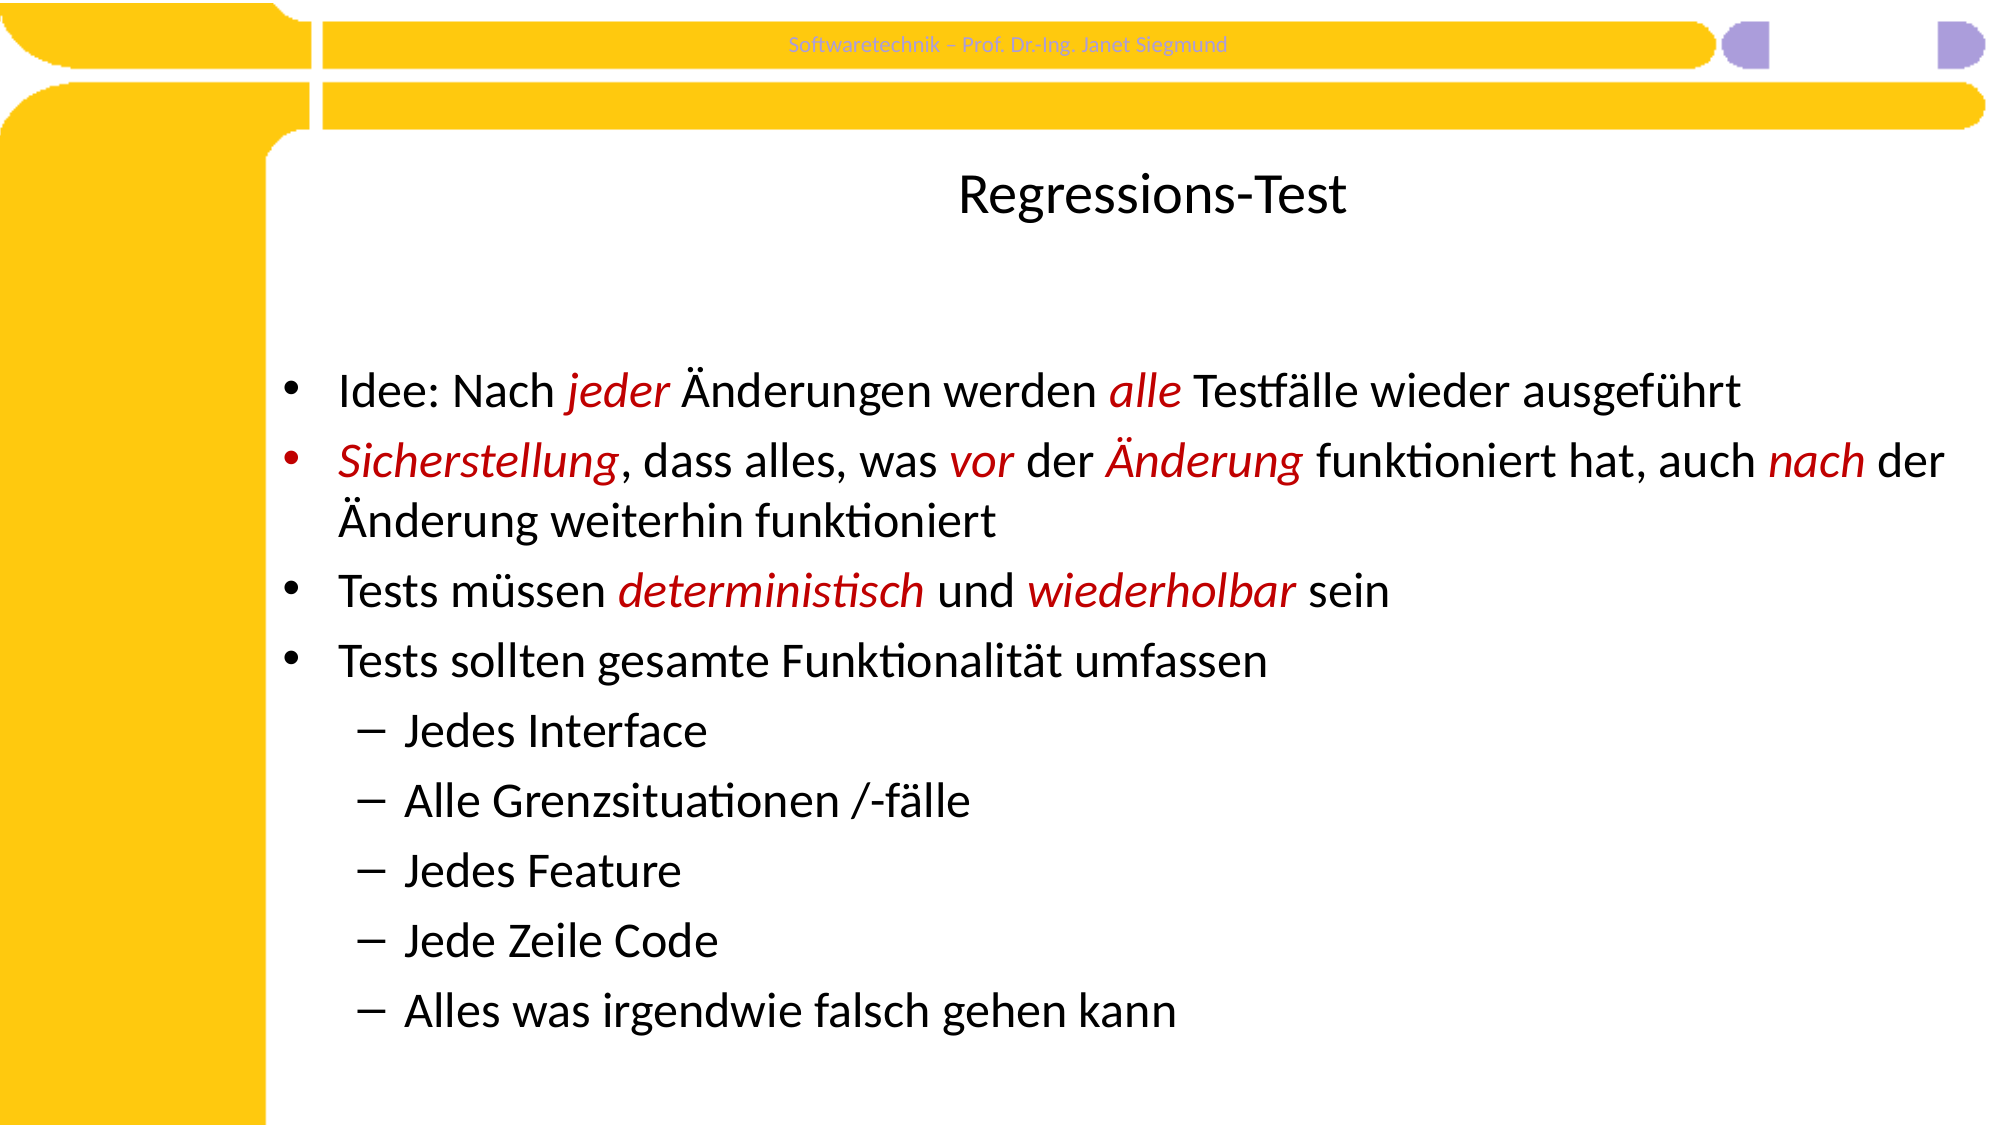

# Regressions-Test
Idee: Nach jeder Änderungen werden alle Testfälle wieder ausgeführt
Sicherstellung, dass alles, was vor der Änderung funktioniert hat, auch nach der Änderung weiterhin funktioniert
Tests müssen deterministisch und wiederholbar sein
Tests sollten gesamte Funktionalität umfassen
Jedes Interface
Alle Grenzsituationen /-fälle
Jedes Feature
Jede Zeile Code
Alles was irgendwie falsch gehen kann